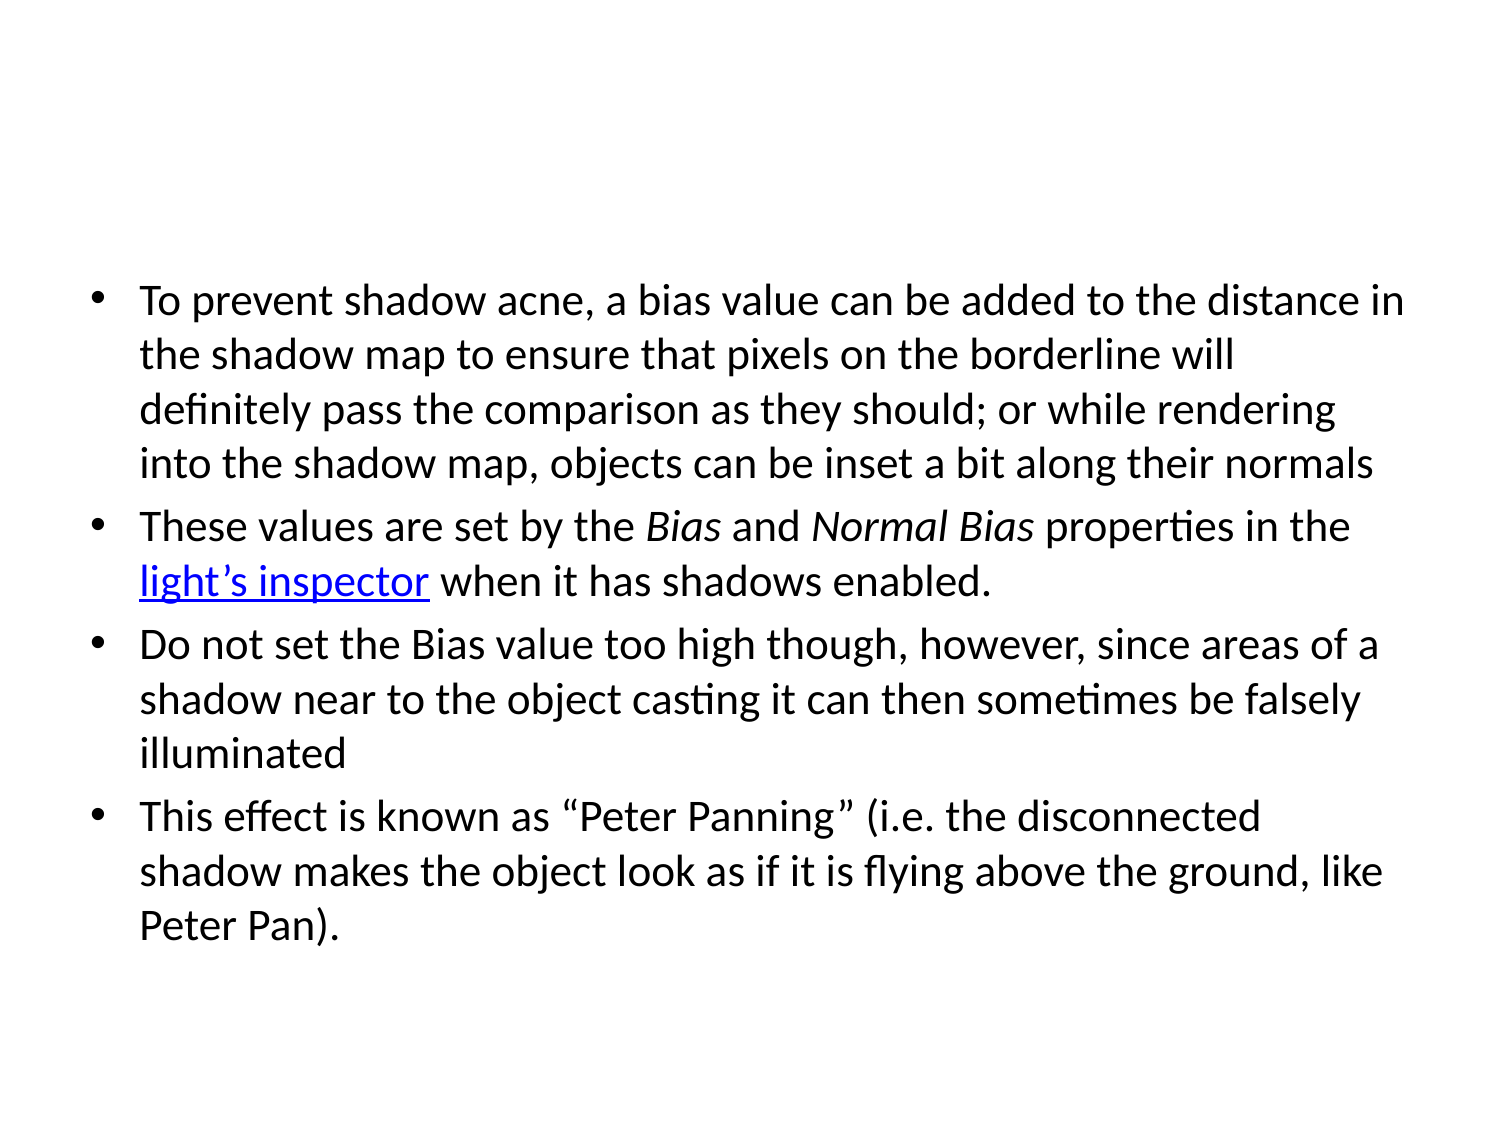

#
To prevent shadow acne, a bias value can be added to the distance in the shadow map to ensure that pixels on the borderline will definitely pass the comparison as they should; or while rendering into the shadow map, objects can be inset a bit along their normals
These values are set by the Bias and Normal Bias properties in the light’s inspector when it has shadows enabled.
Do not set the Bias value too high though, however, since areas of a shadow near to the object casting it can then sometimes be falsely illuminated
This effect is known as “Peter Panning” (i.e. the disconnected shadow makes the object look as if it is flying above the ground, like Peter Pan).